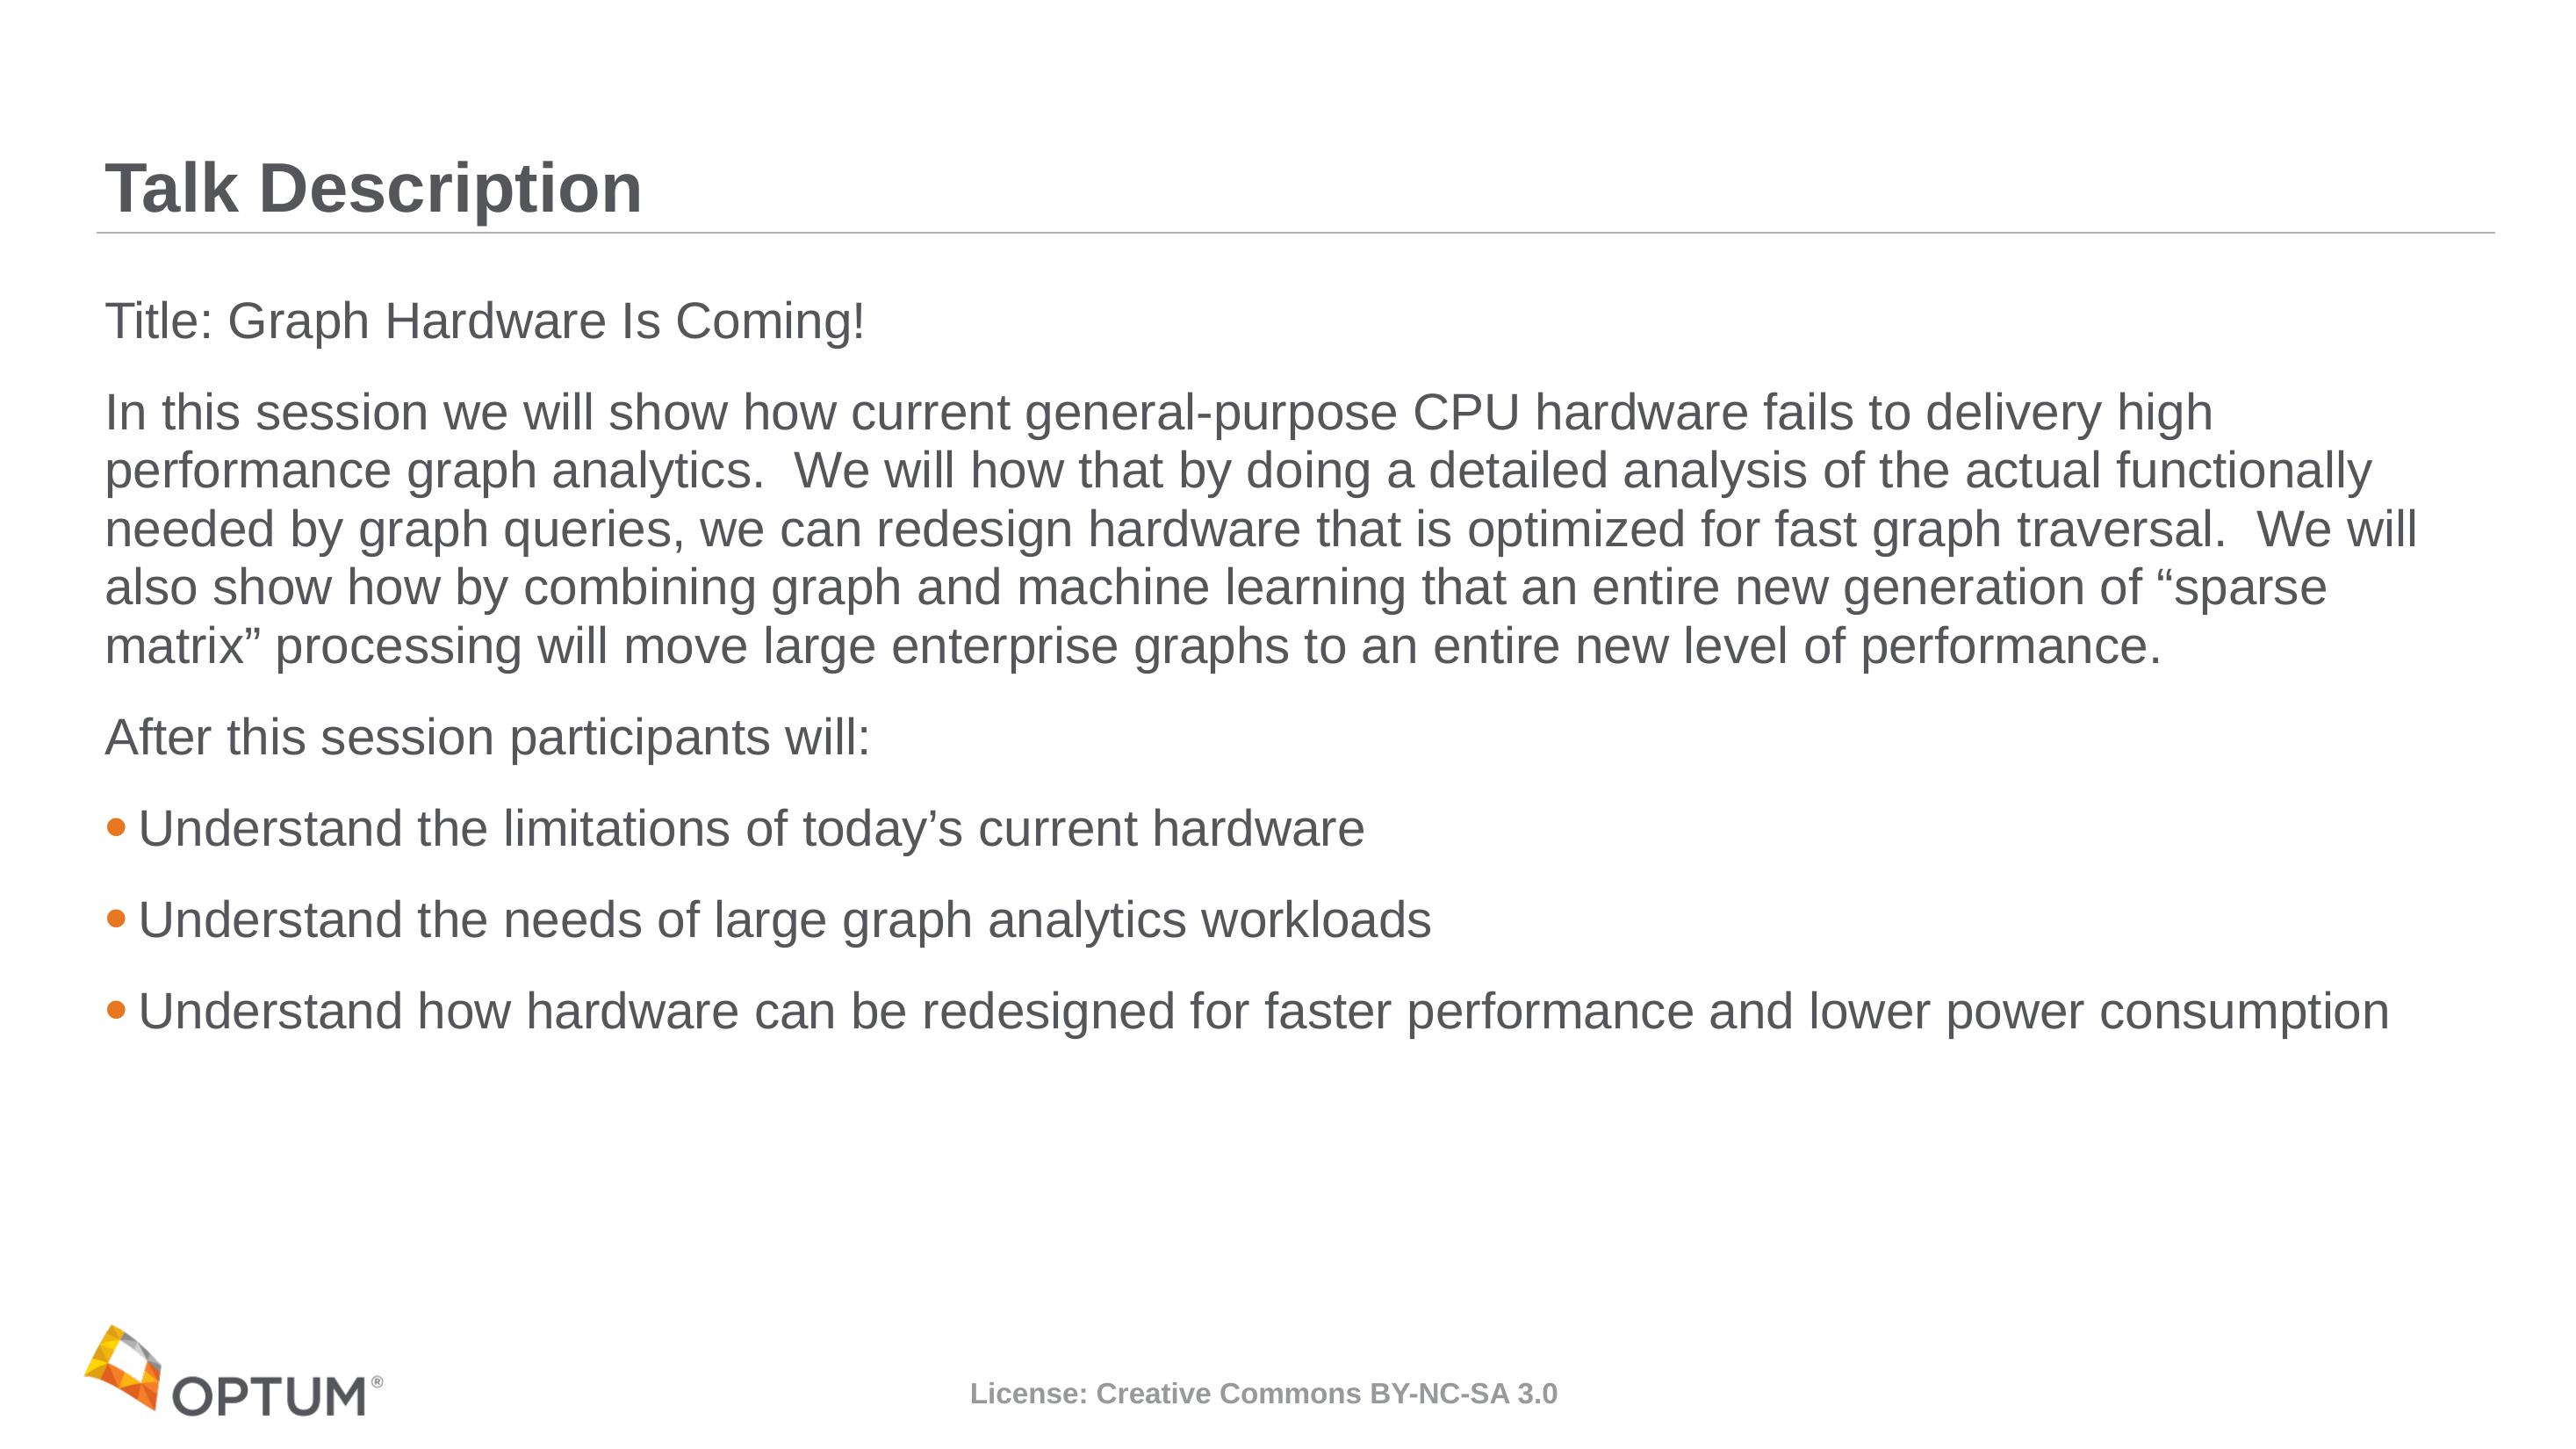

# Talk Description
Title: Graph Hardware Is Coming!
In this session we will show how current general-purpose CPU hardware fails to delivery high performance graph analytics.  We will how that by doing a detailed analysis of the actual functionally needed by graph queries, we can redesign hardware that is optimized for fast graph traversal.  We will also show how by combining graph and machine learning that an entire new generation of “sparse matrix” processing will move large enterprise graphs to an entire new level of performance.
After this session participants will:
Understand the limitations of today’s current hardware
Understand the needs of large graph analytics workloads
Understand how hardware can be redesigned for faster performance and lower power consumption